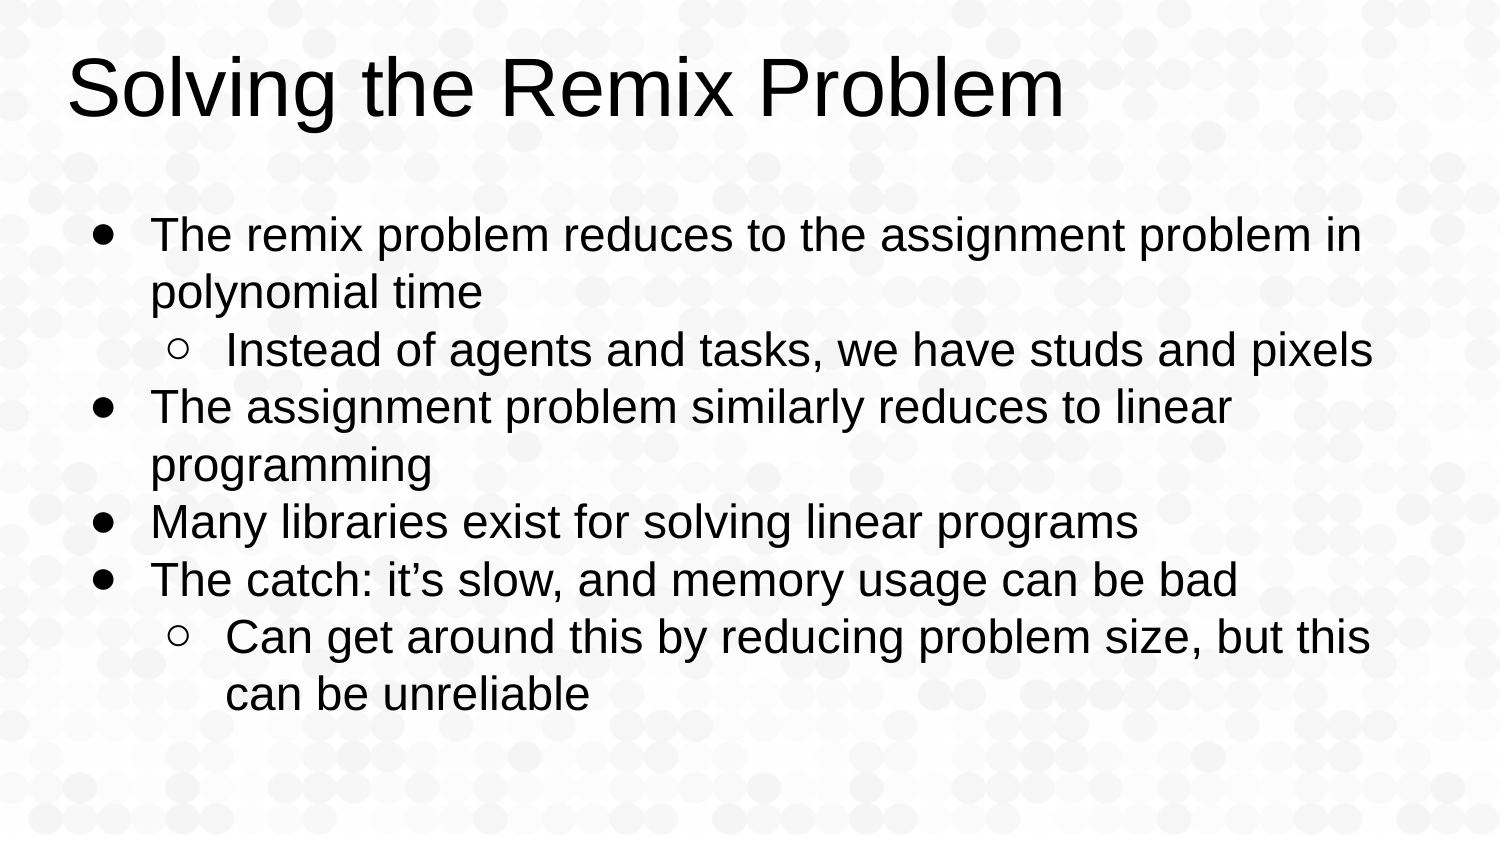

# Solving the Remix Problem
The remix problem reduces to the assignment problem in polynomial time
Instead of agents and tasks, we have studs and pixels
The assignment problem similarly reduces to linear programming
Many libraries exist for solving linear programs
The catch: it’s slow, and memory usage can be bad
Can get around this by reducing problem size, but this can be unreliable